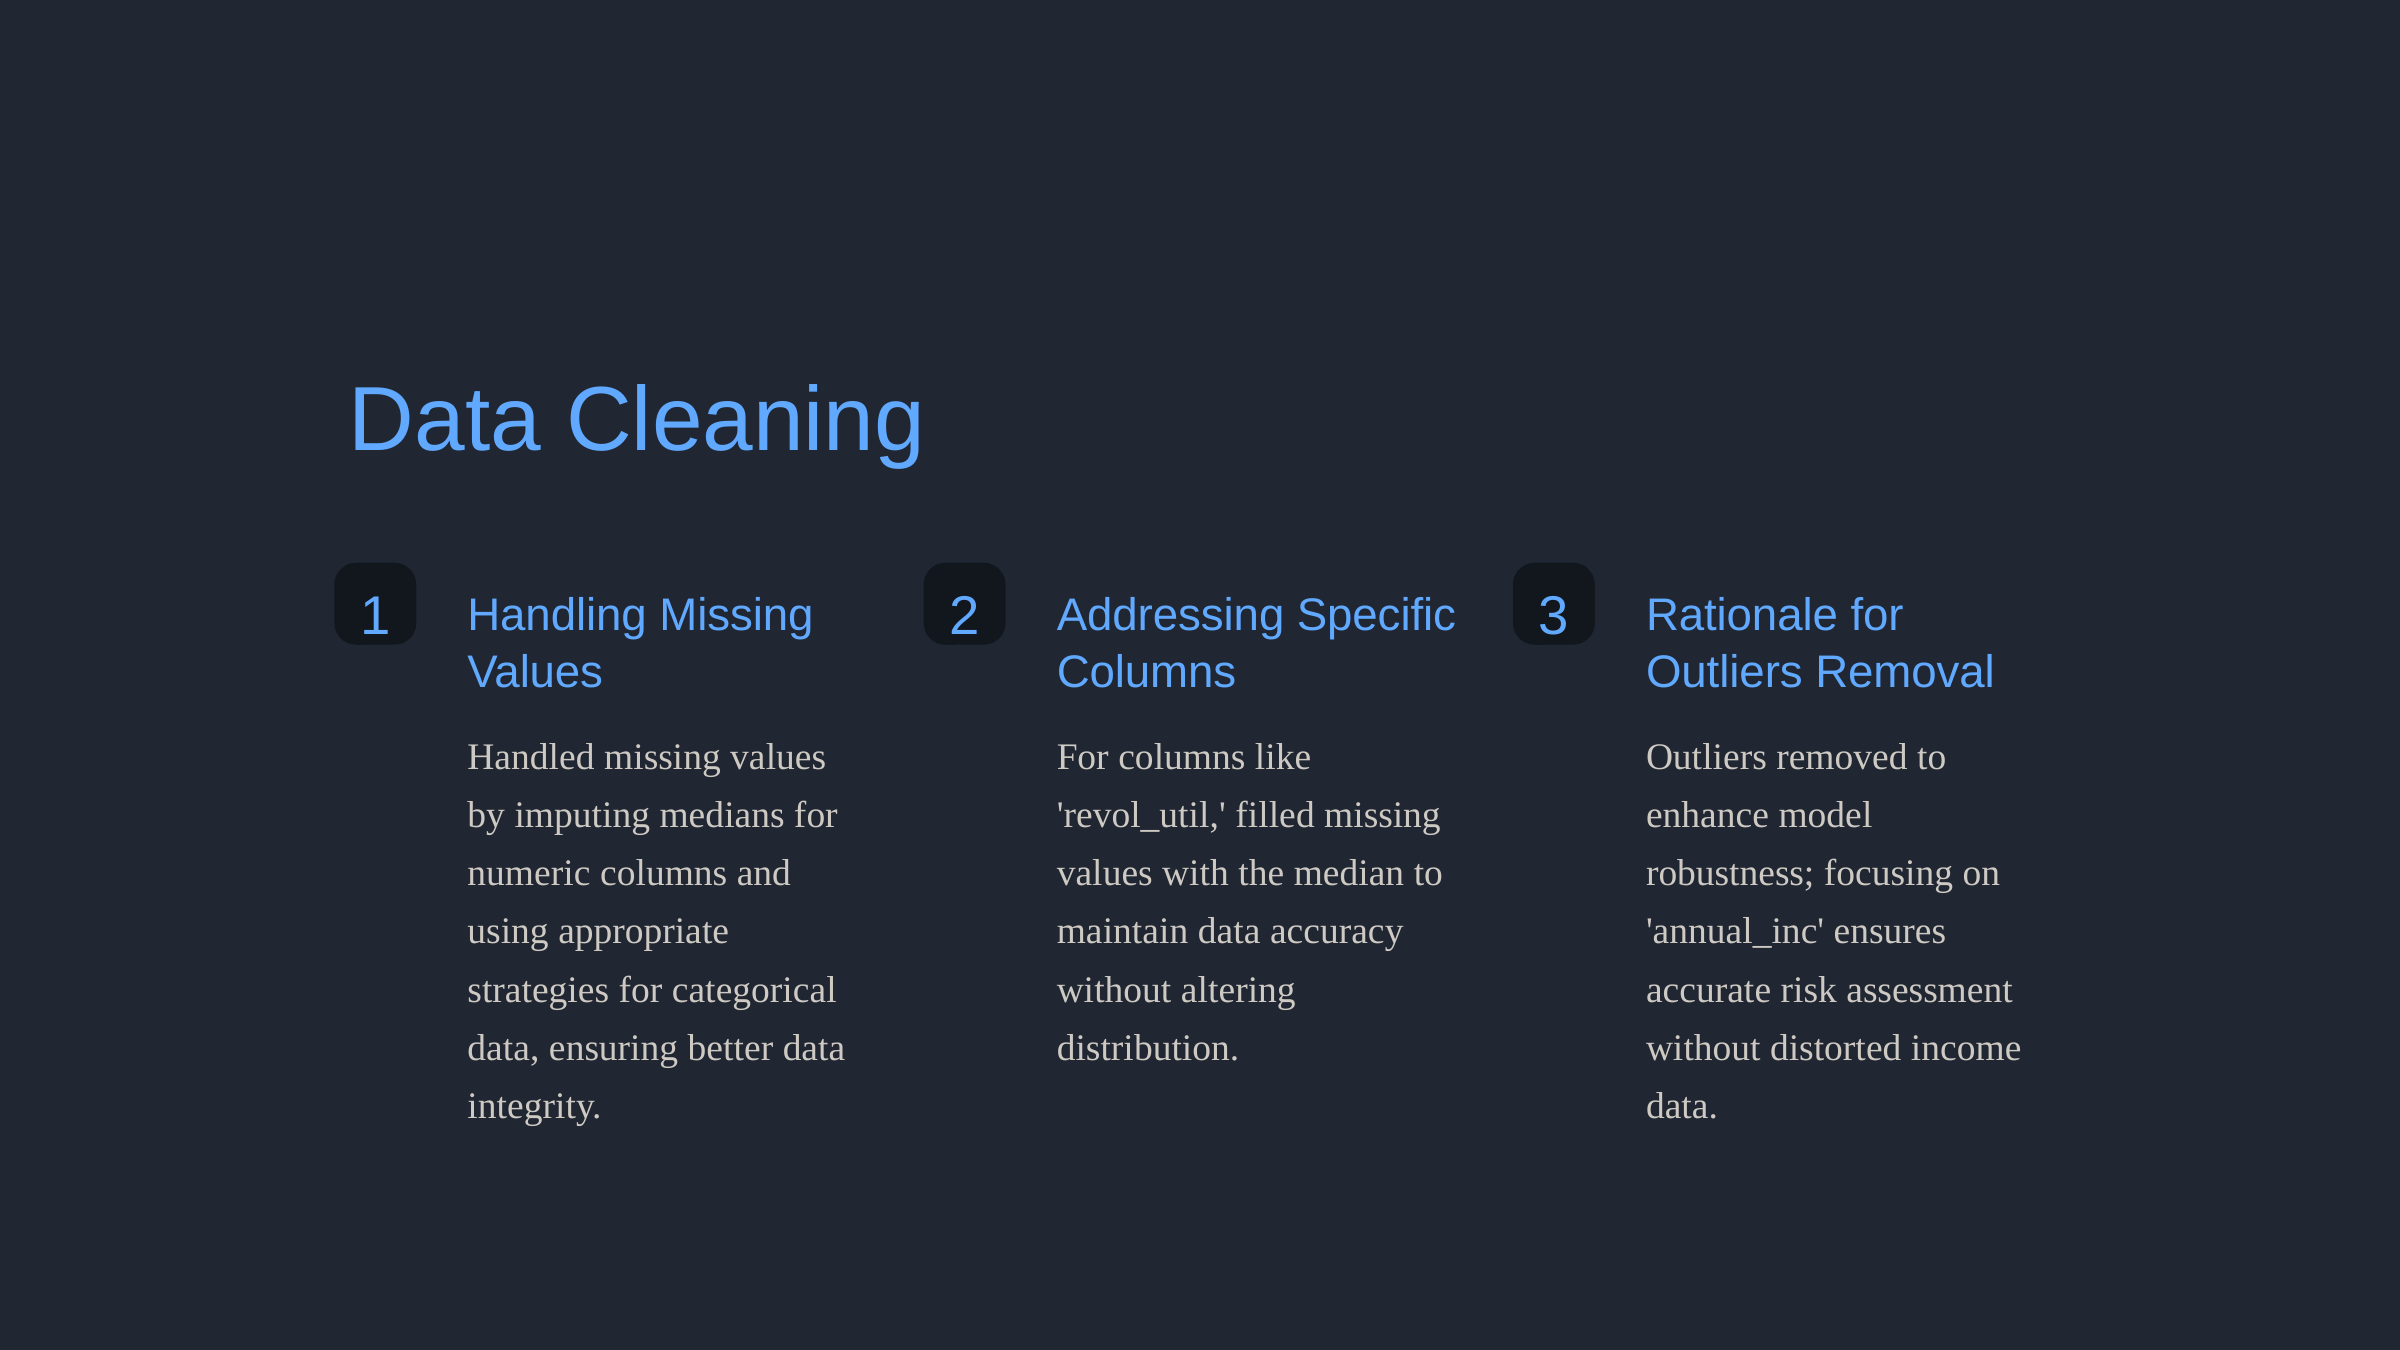

Data Cleaning

1
2
3
Handling Missing Values
Addressing Specific Columns
Rationale for Outliers Removal
Handled missing values by imputing medians for numeric columns and using appropriate strategies for categorical data, ensuring better data integrity.
For columns like 'revol_util,' filled missing values with the median to maintain data accuracy without altering distribution.
Outliers removed to enhance model robustness; focusing on 'annual_inc' ensures accurate risk assessment without distorted income data.